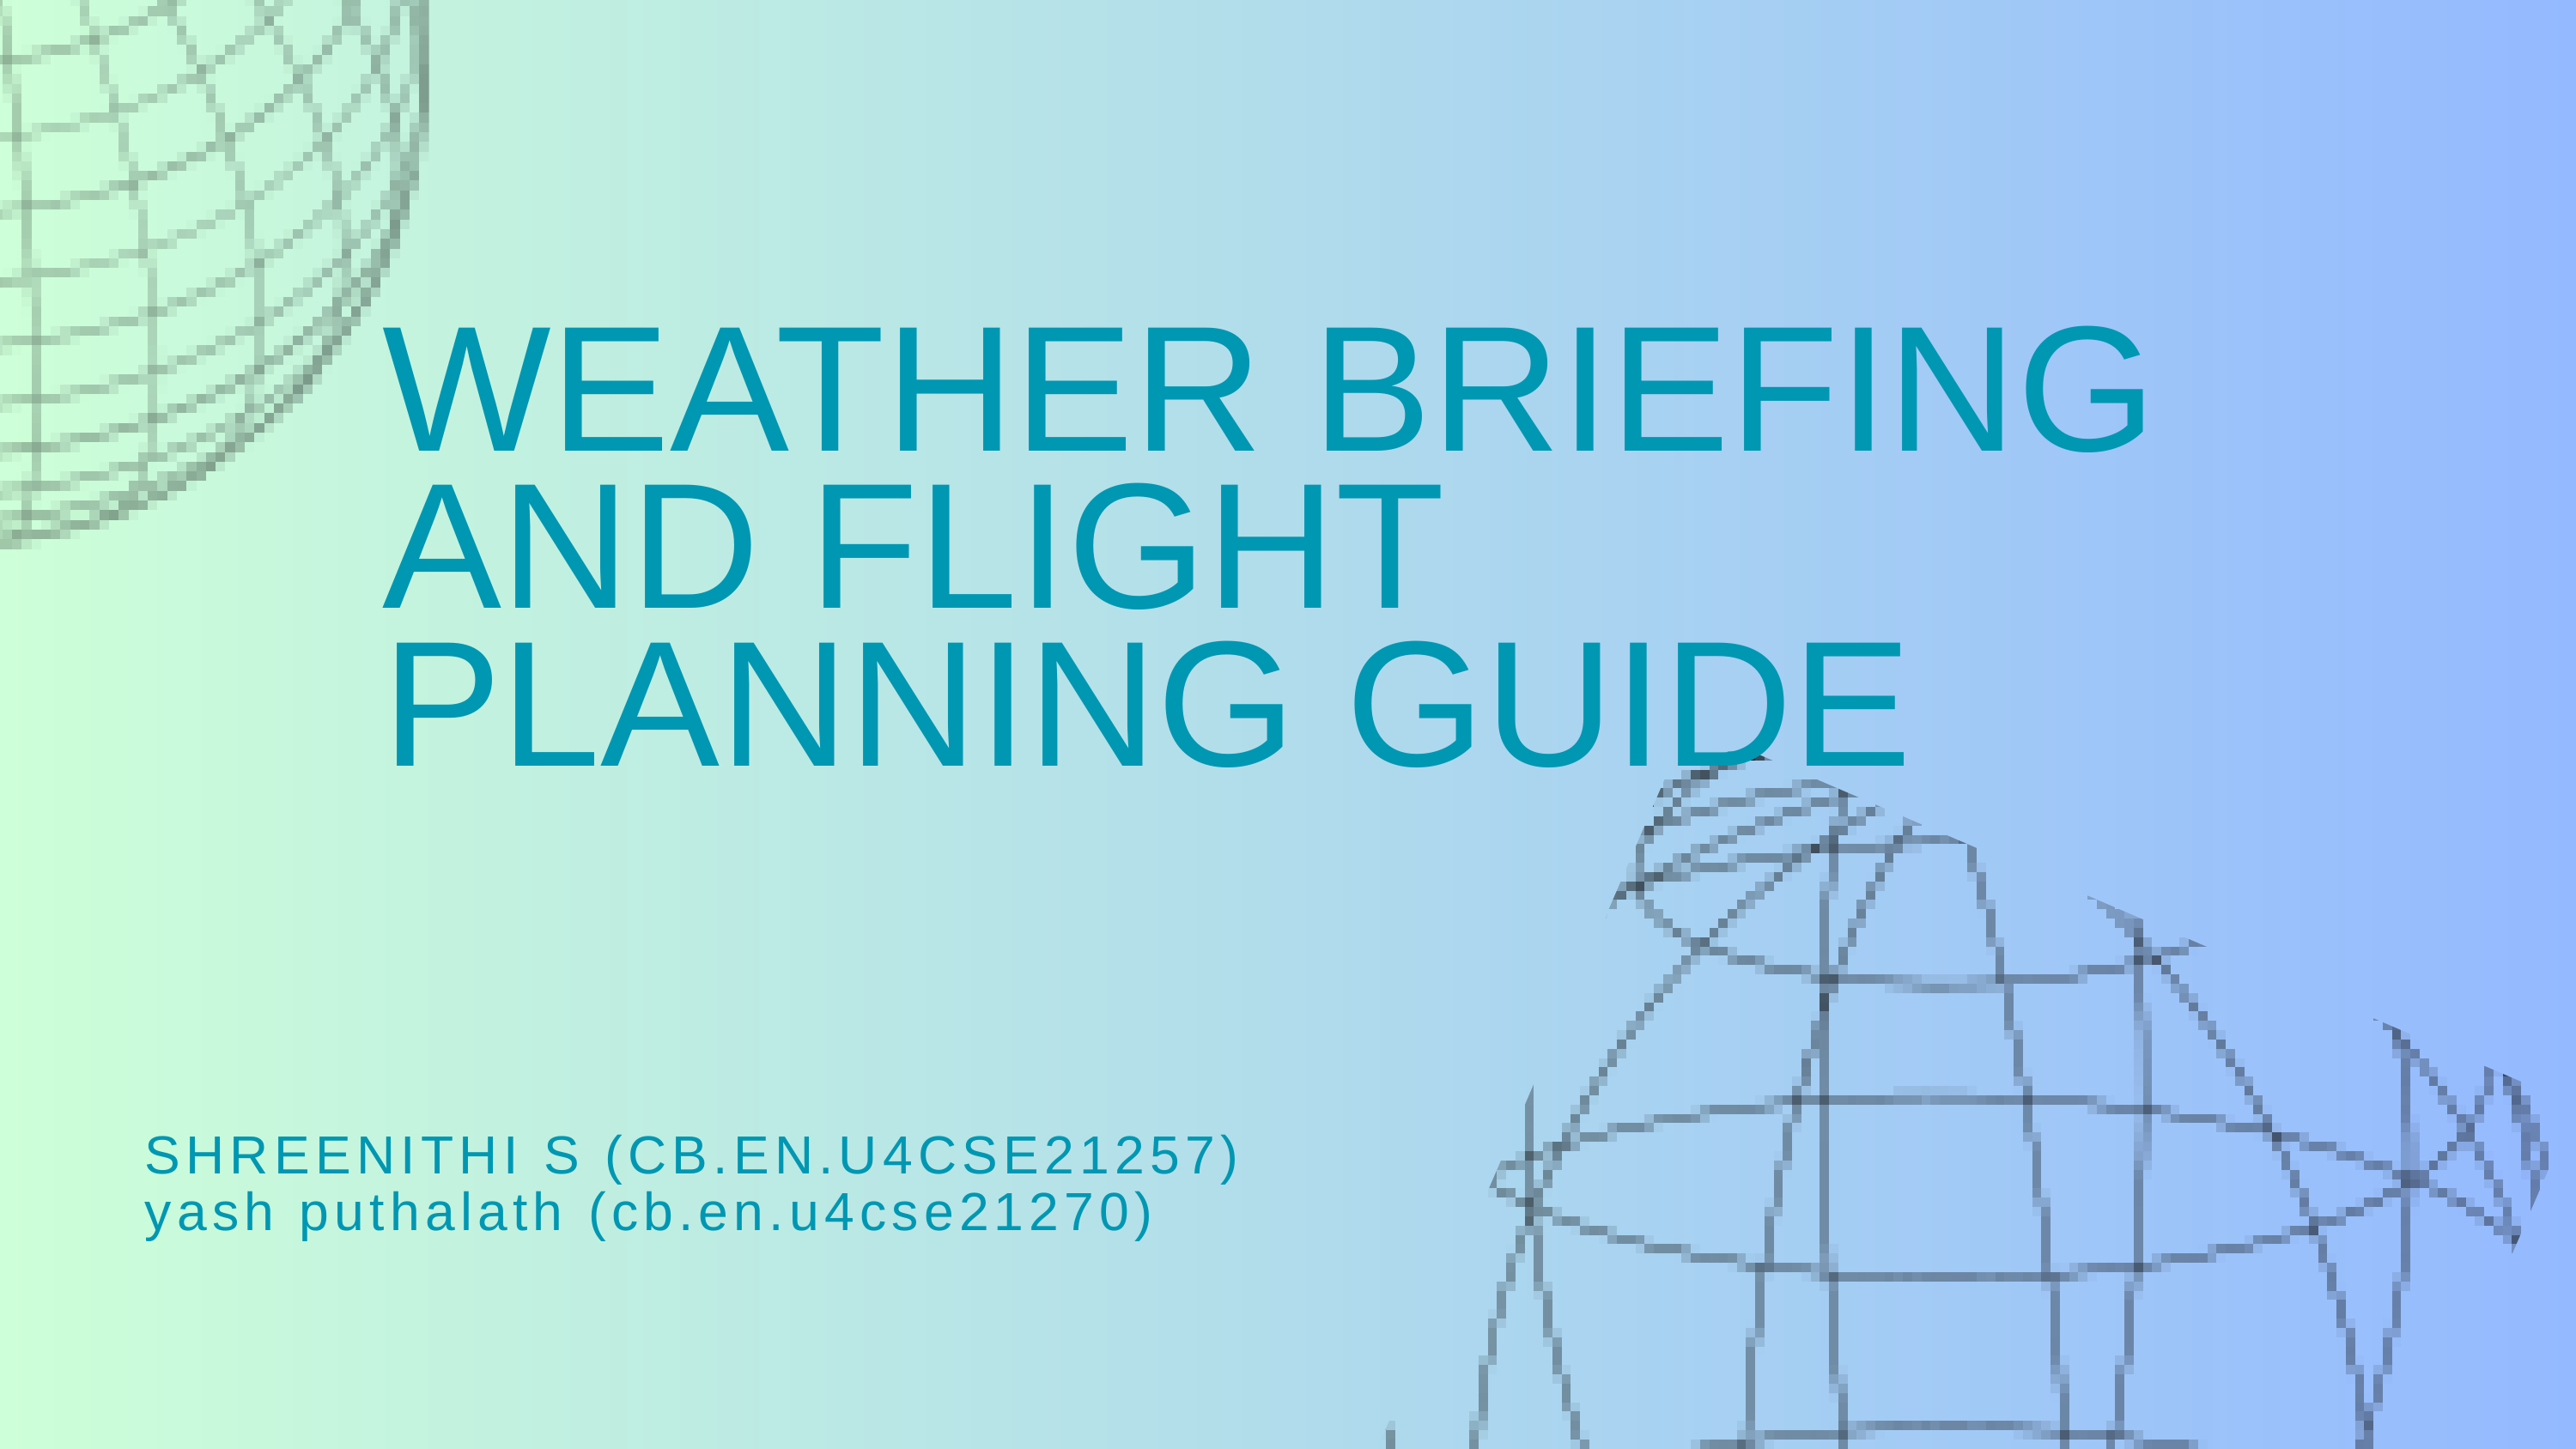

WEATHER BRIEFING AND FLIGHT PLANNING GUIDE

SHREENITHI S (CB.EN.U4CSE21257)
yash puthalath (cb.en.u4cse21270)